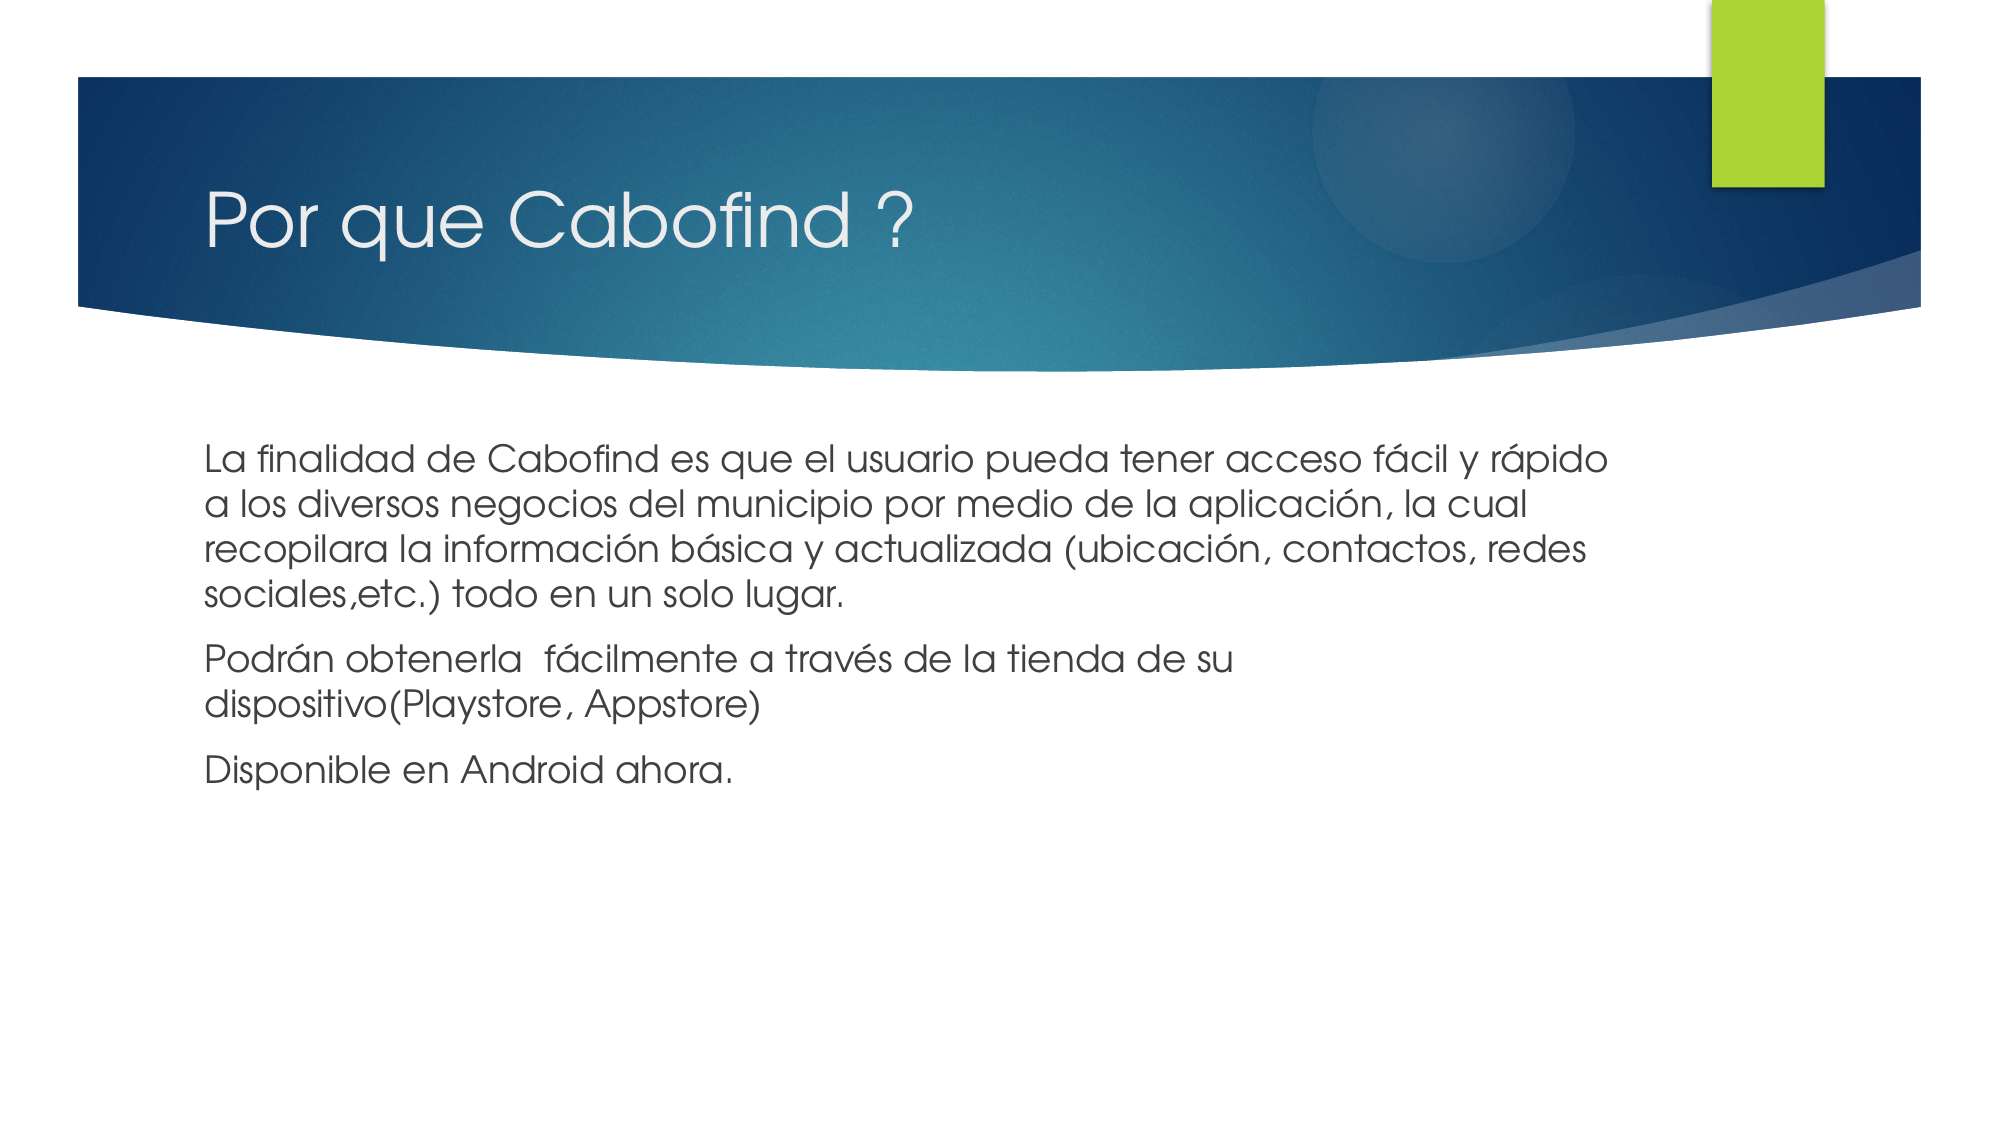

# Por que Cabofind ?
La finalidad de Cabofind es que el usuario pueda tener acceso fácil y rápido a los diversos negocios del municipio por medio de la aplicación, la cual recopilara la información básica y actualizada (ubicación, contactos, redes sociales,etc.) todo en un solo lugar.
Podrán obtenerla  fácilmente a través de la tienda de su dispositivo(Playstore, Appstore)
Disponible en Android ahora.